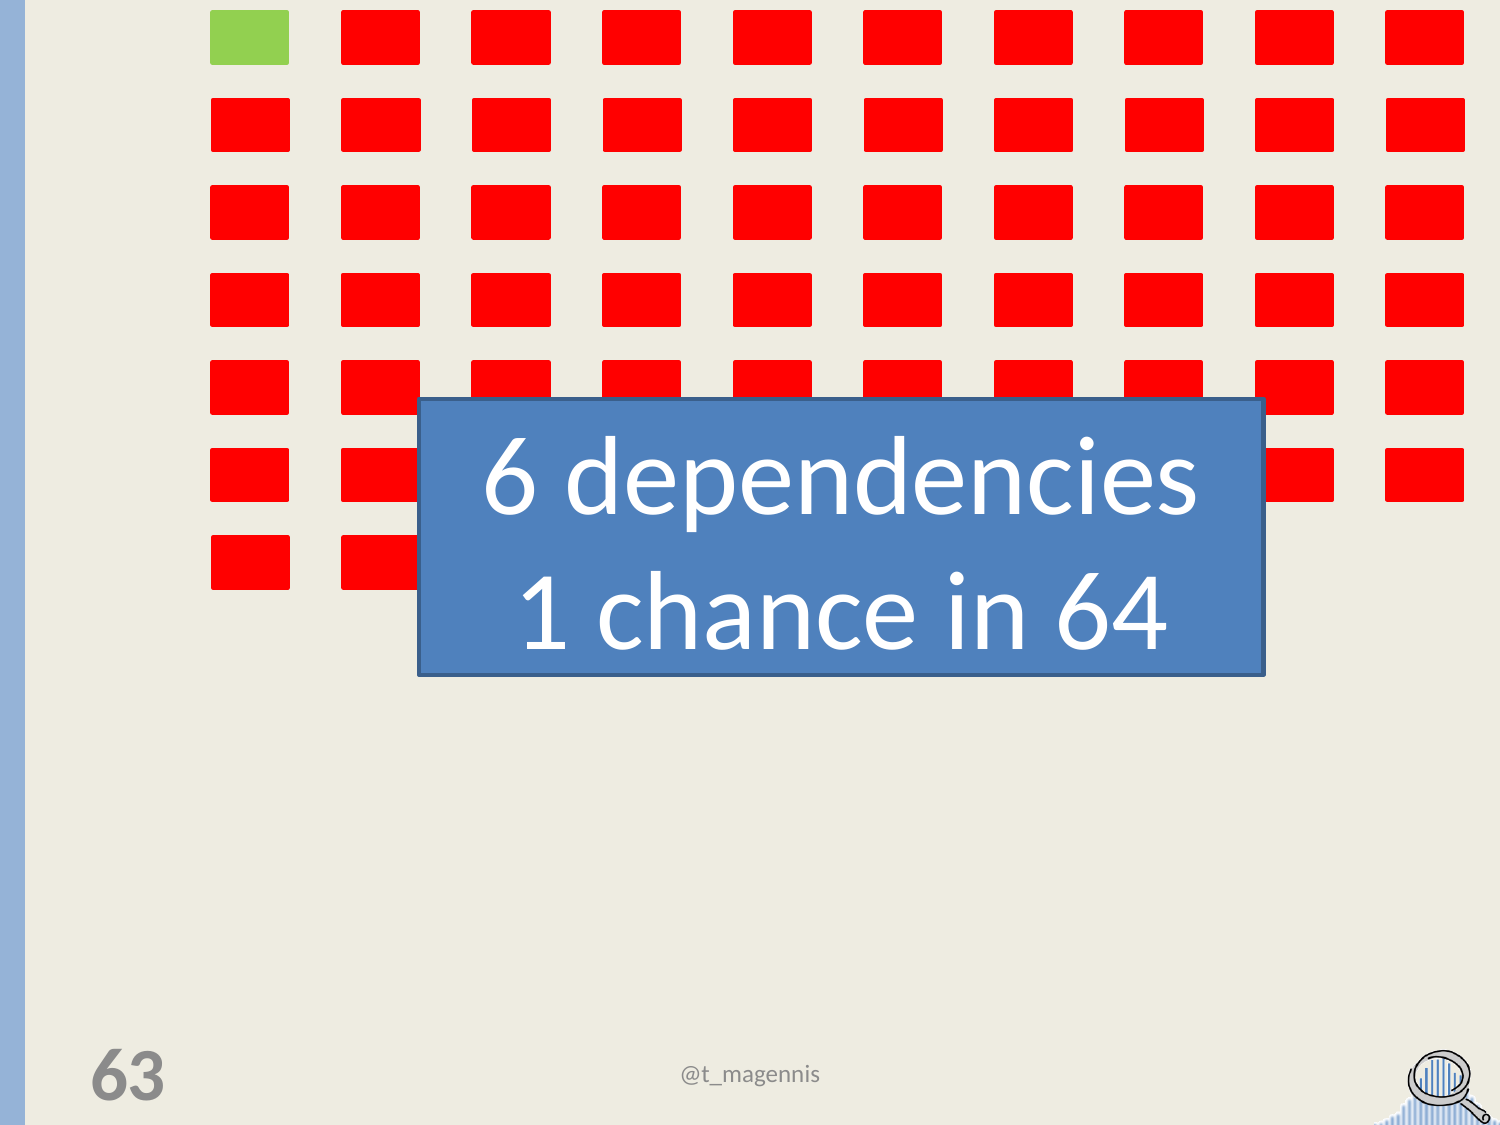

6 dependencies
1 chance in 64

63
@t_magennis